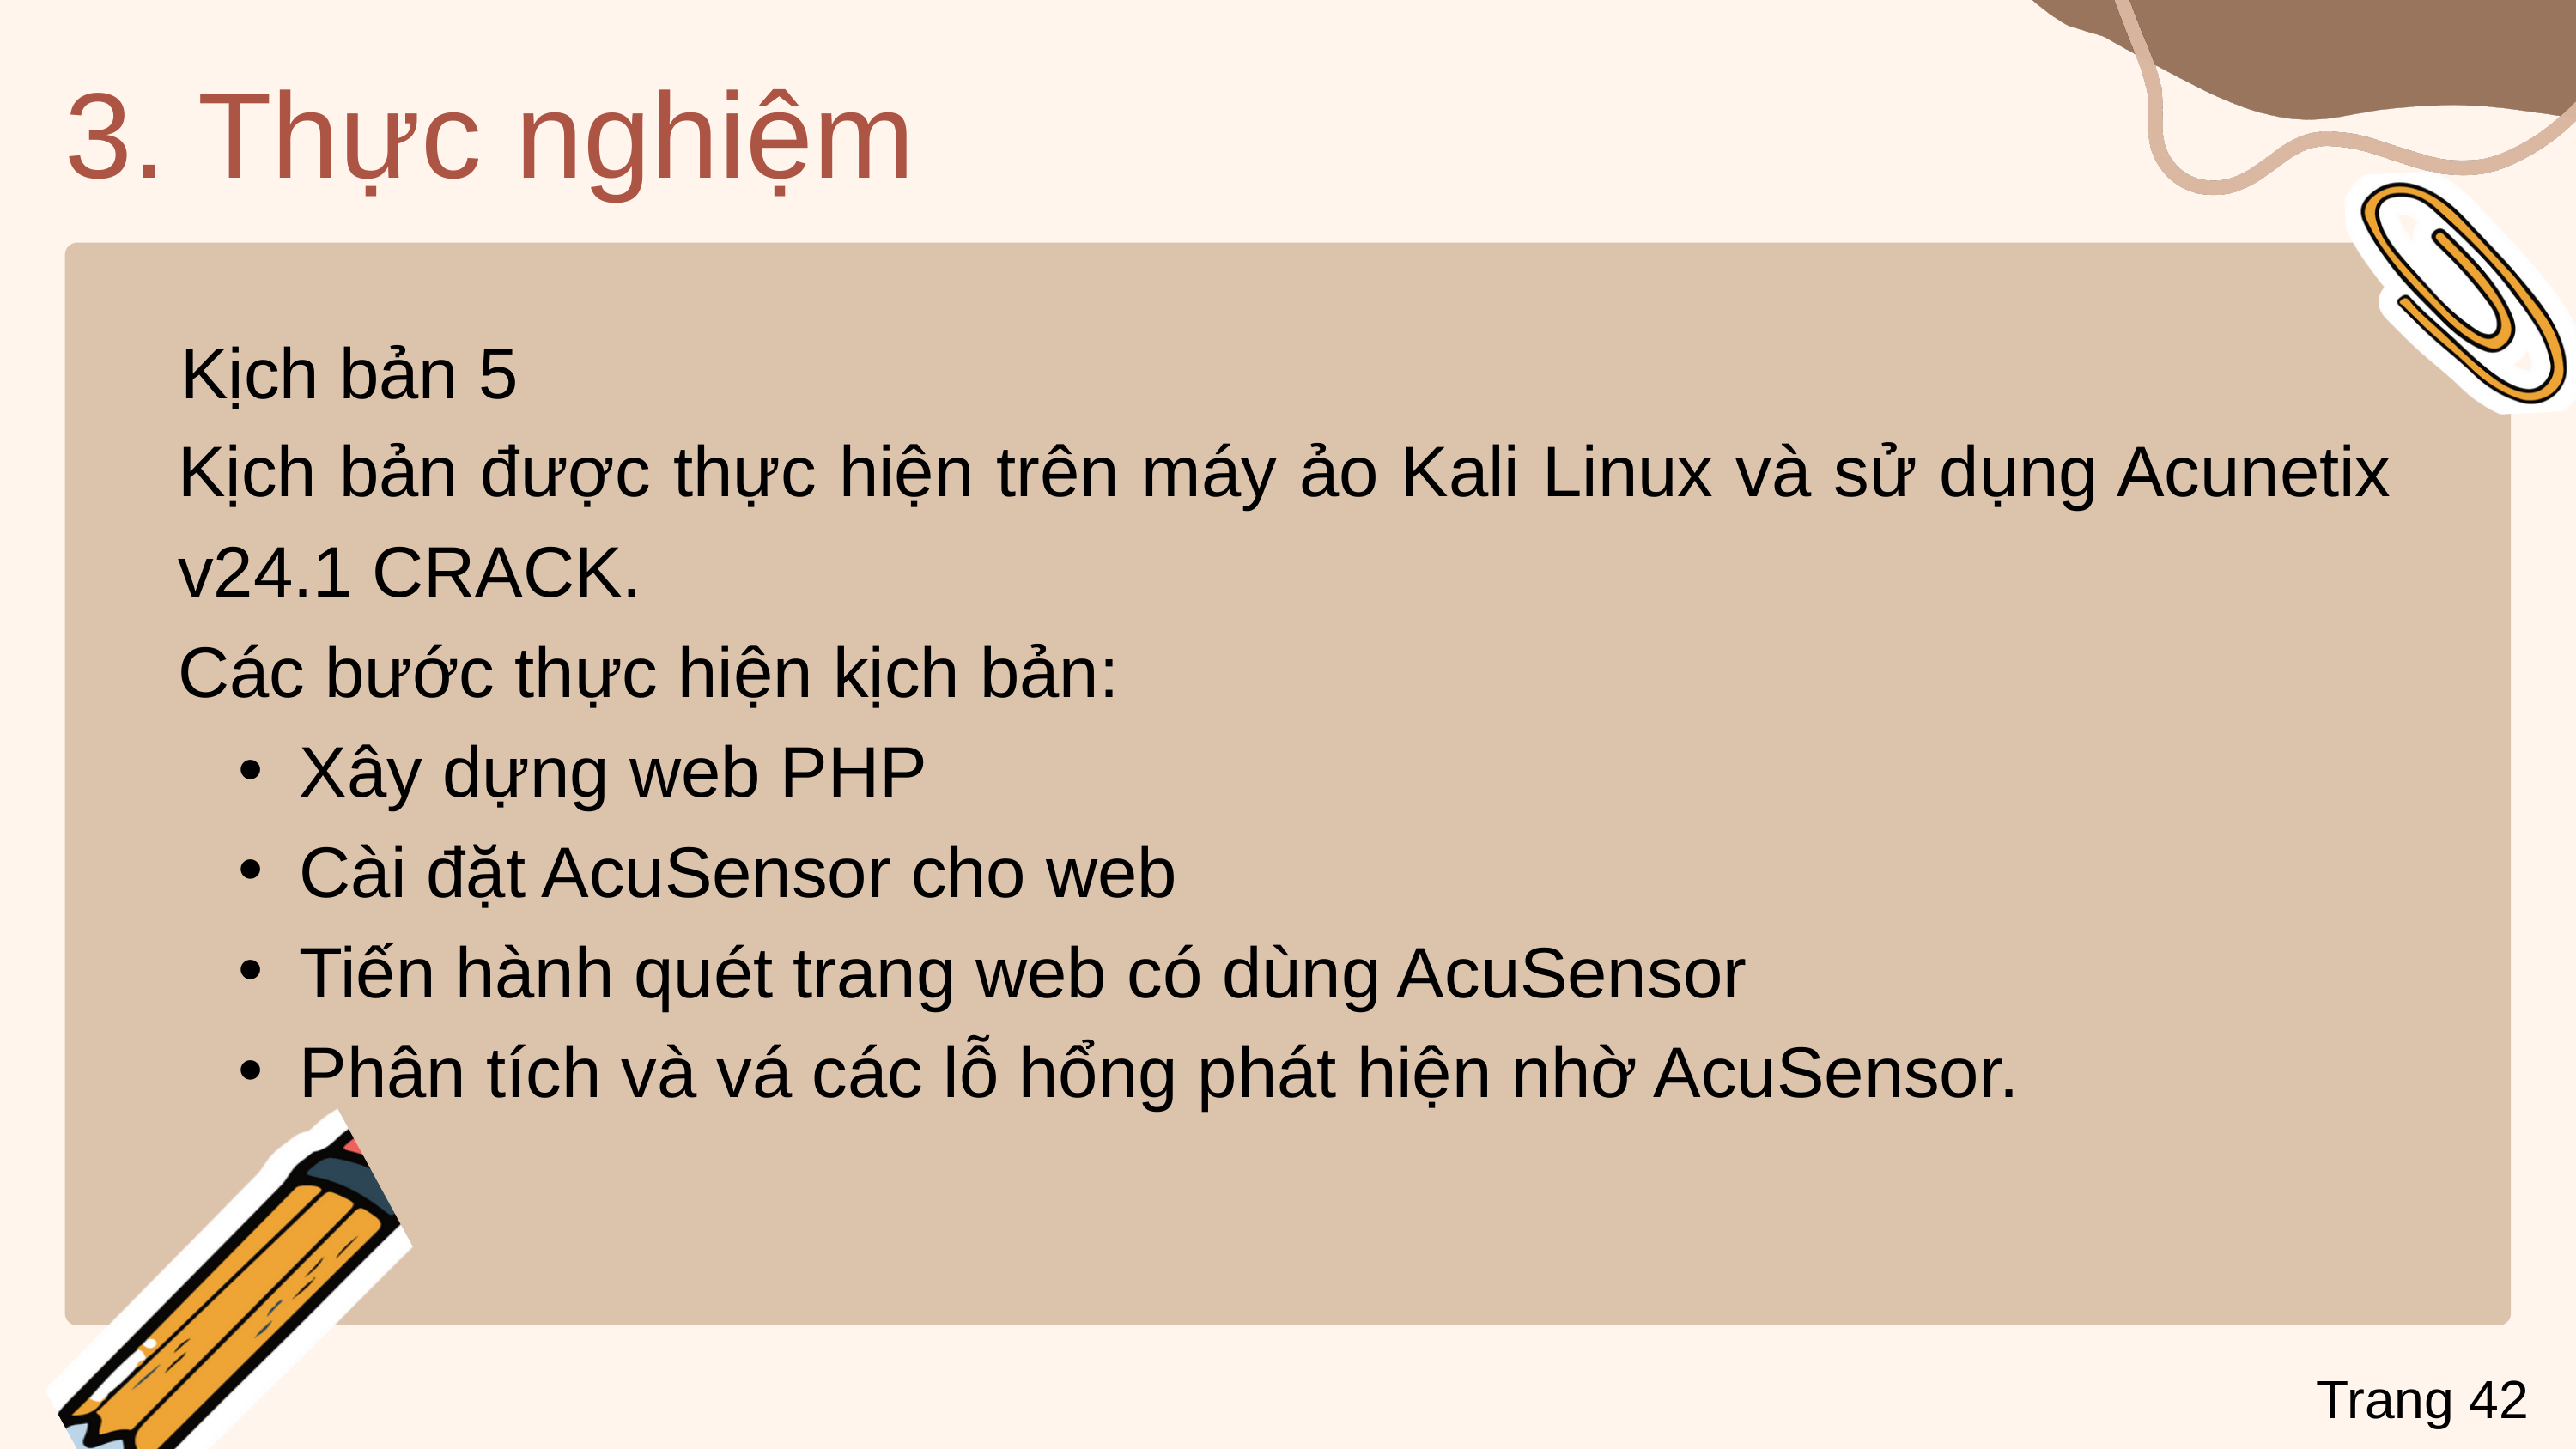

3. Thực nghiệm

Kịch bản 5
Kịch bản được thực hiện trên máy ảo Kali Linux và sử dụng Acunetix v24.1 CRACK.
Các bước thực hiện kịch bản:
Xây dựng web PHP
Cài đặt AcuSensor cho web
Tiến hành quét trang web có dùng AcuSensor
Phân tích và vá các lỗ hổng phát hiện nhờ AcuSensor.

Trang 42